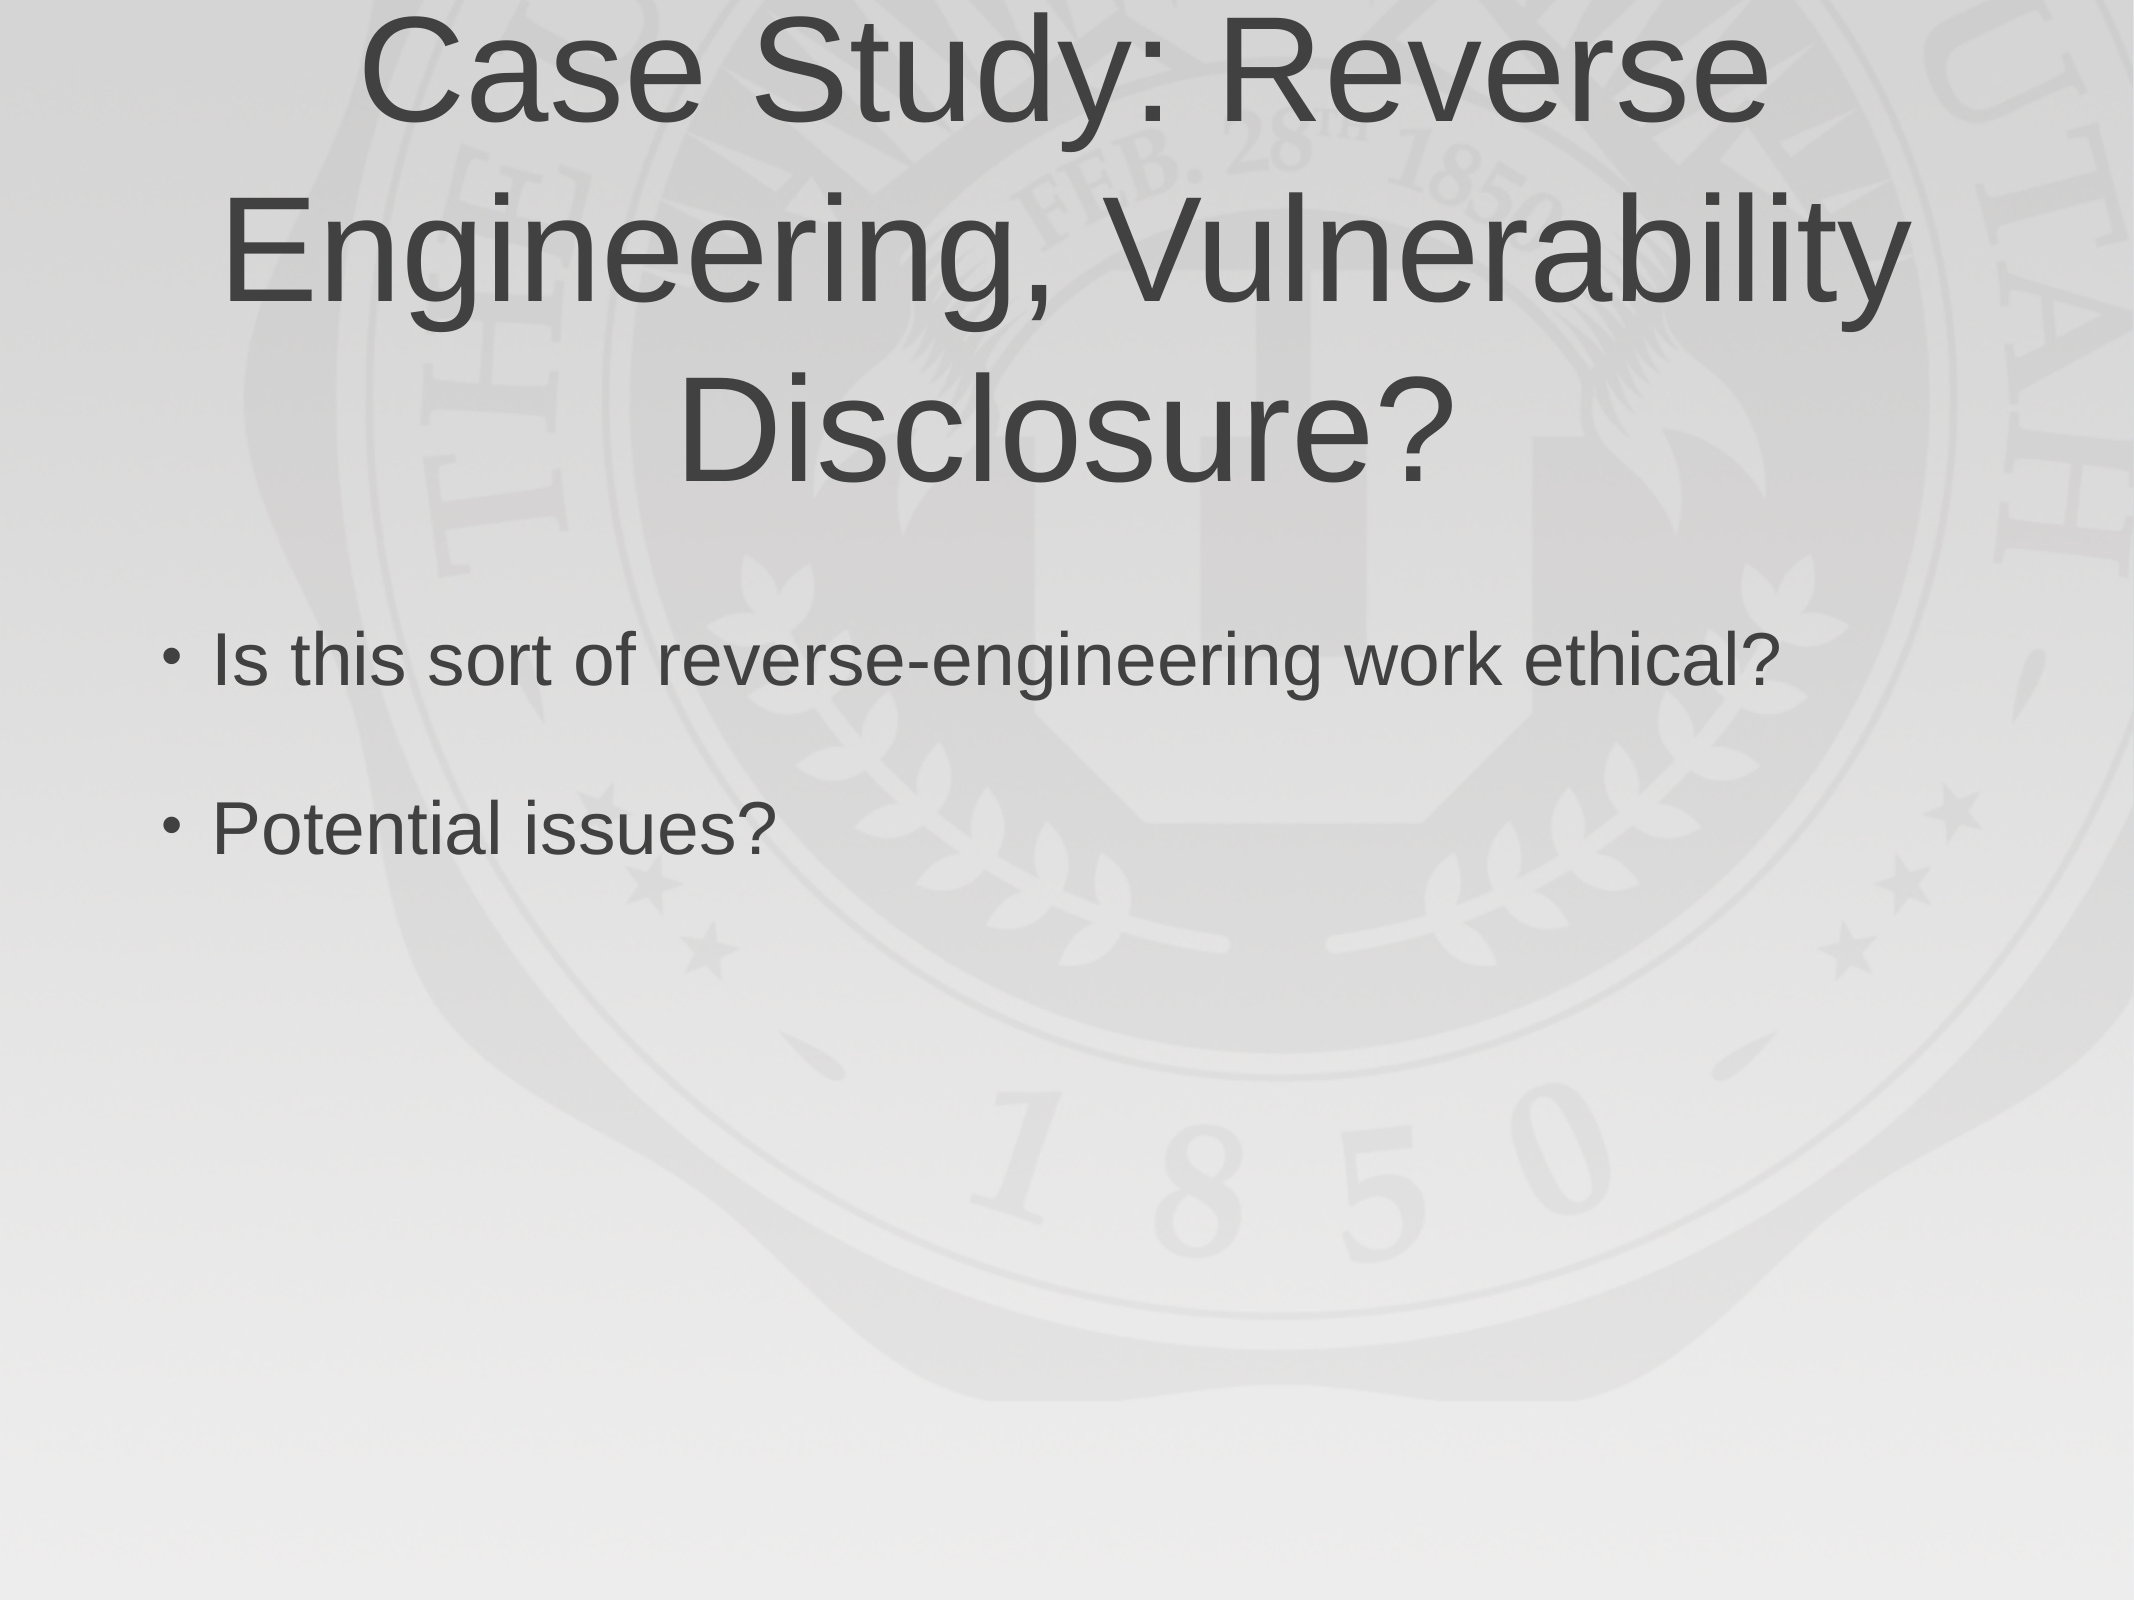

# Case Study: Reverse Engineering, Vulnerability Disclosure?
Is this sort of reverse-engineering work ethical?
Potential issues?